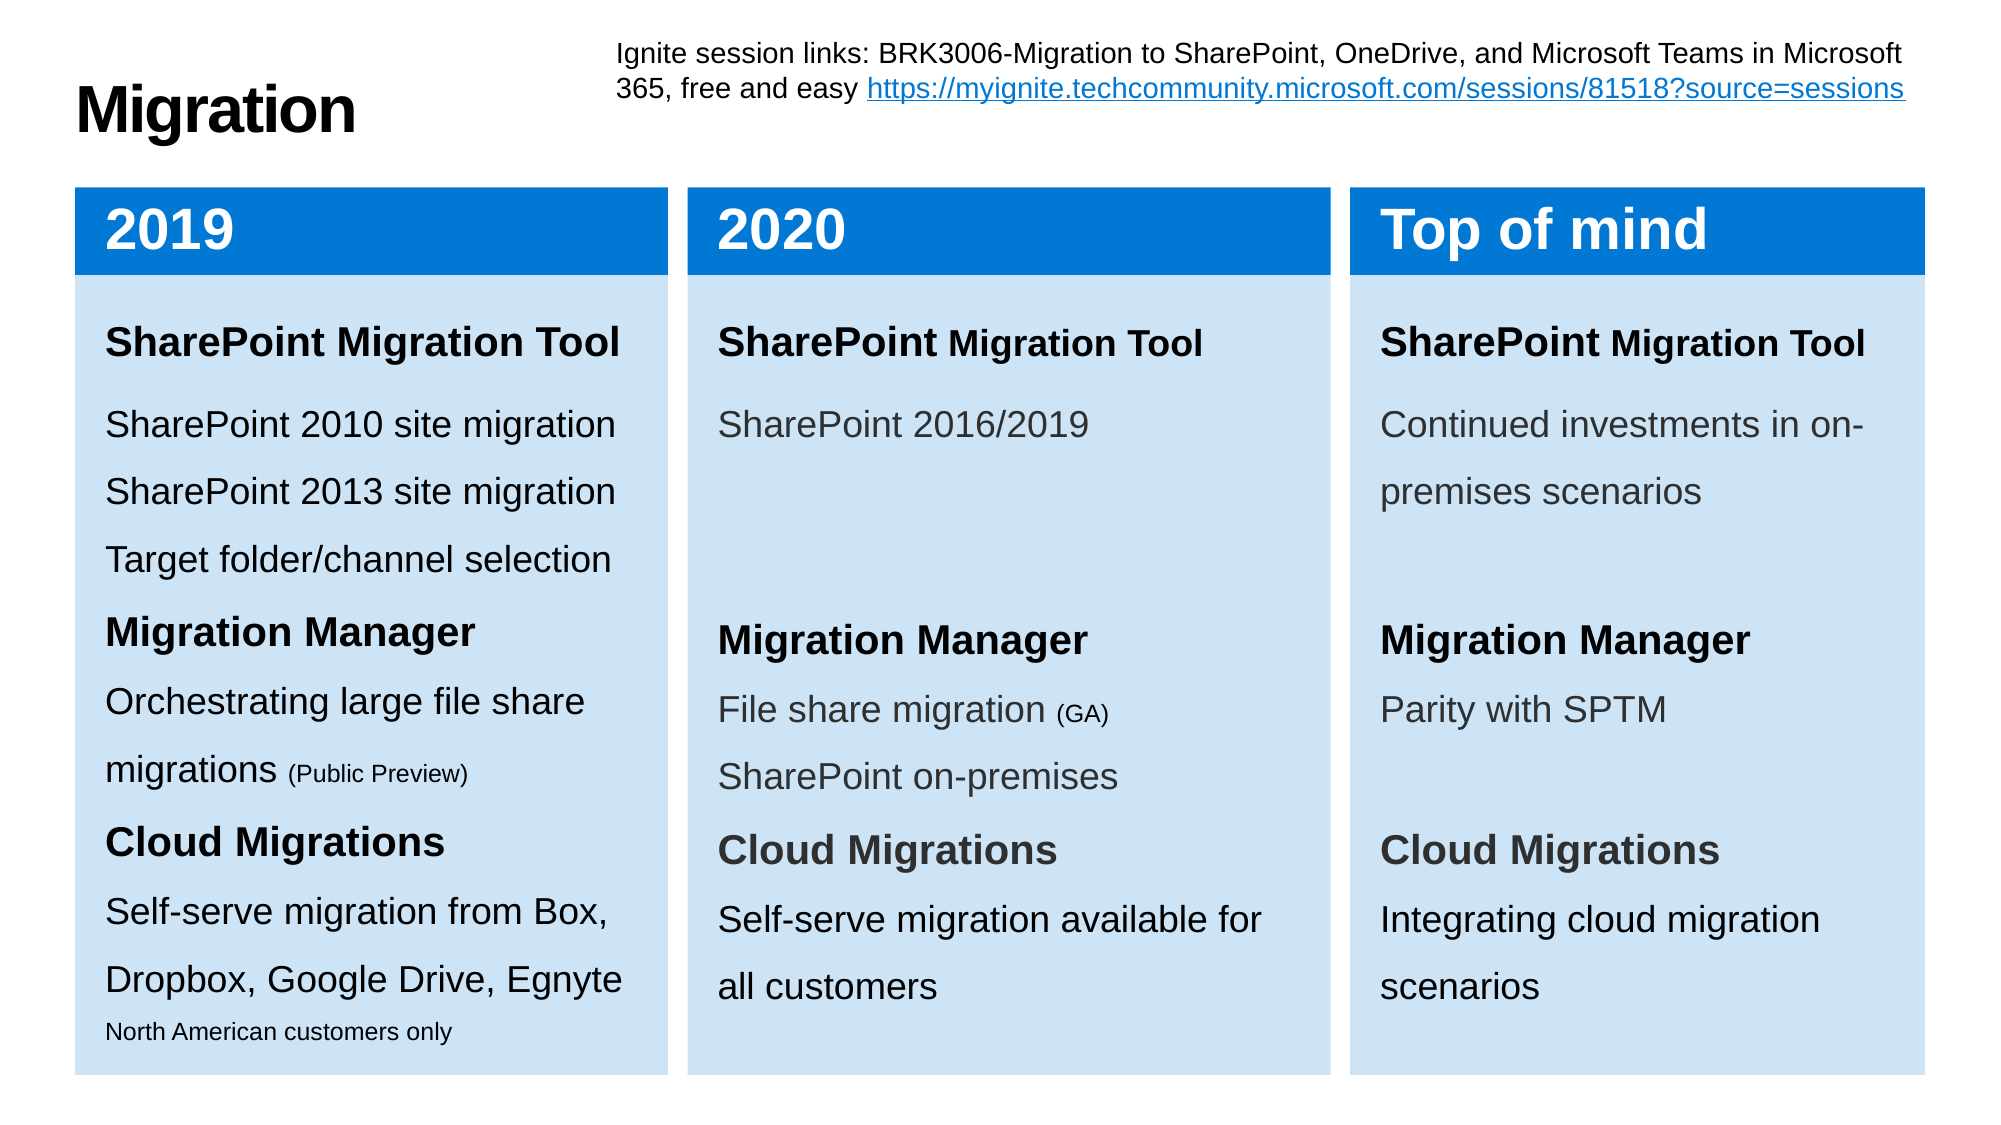

Ignite session links: BRK3006-Migration to SharePoint, OneDrive, and Microsoft Teams in Microsoft 365, free and easy https://myignite.techcommunity.microsoft.com/sessions/81518?source=sessions
# Migration
2019
2020
Top of mind
SharePoint Migration Tool
SharePoint 2010 site migration
SharePoint 2013 site migration
Target folder/channel selection
Migration Manager
Orchestrating large file share migrations (Public Preview)
Cloud Migrations
Self-serve migration from Box, Dropbox, Google Drive, Egnyte
North American customers only

SharePoint Migration Tool
SharePoint 2016/2019

Migration Manager
File share migration (GA)
SharePoint on-premises
Cloud Migrations
Self-serve migration available for all customers
SharePoint Migration Tool
Continued investments in on-premises scenarios

Migration Manager
Parity with SPTM

Cloud Migrations
Integrating cloud migration scenarios